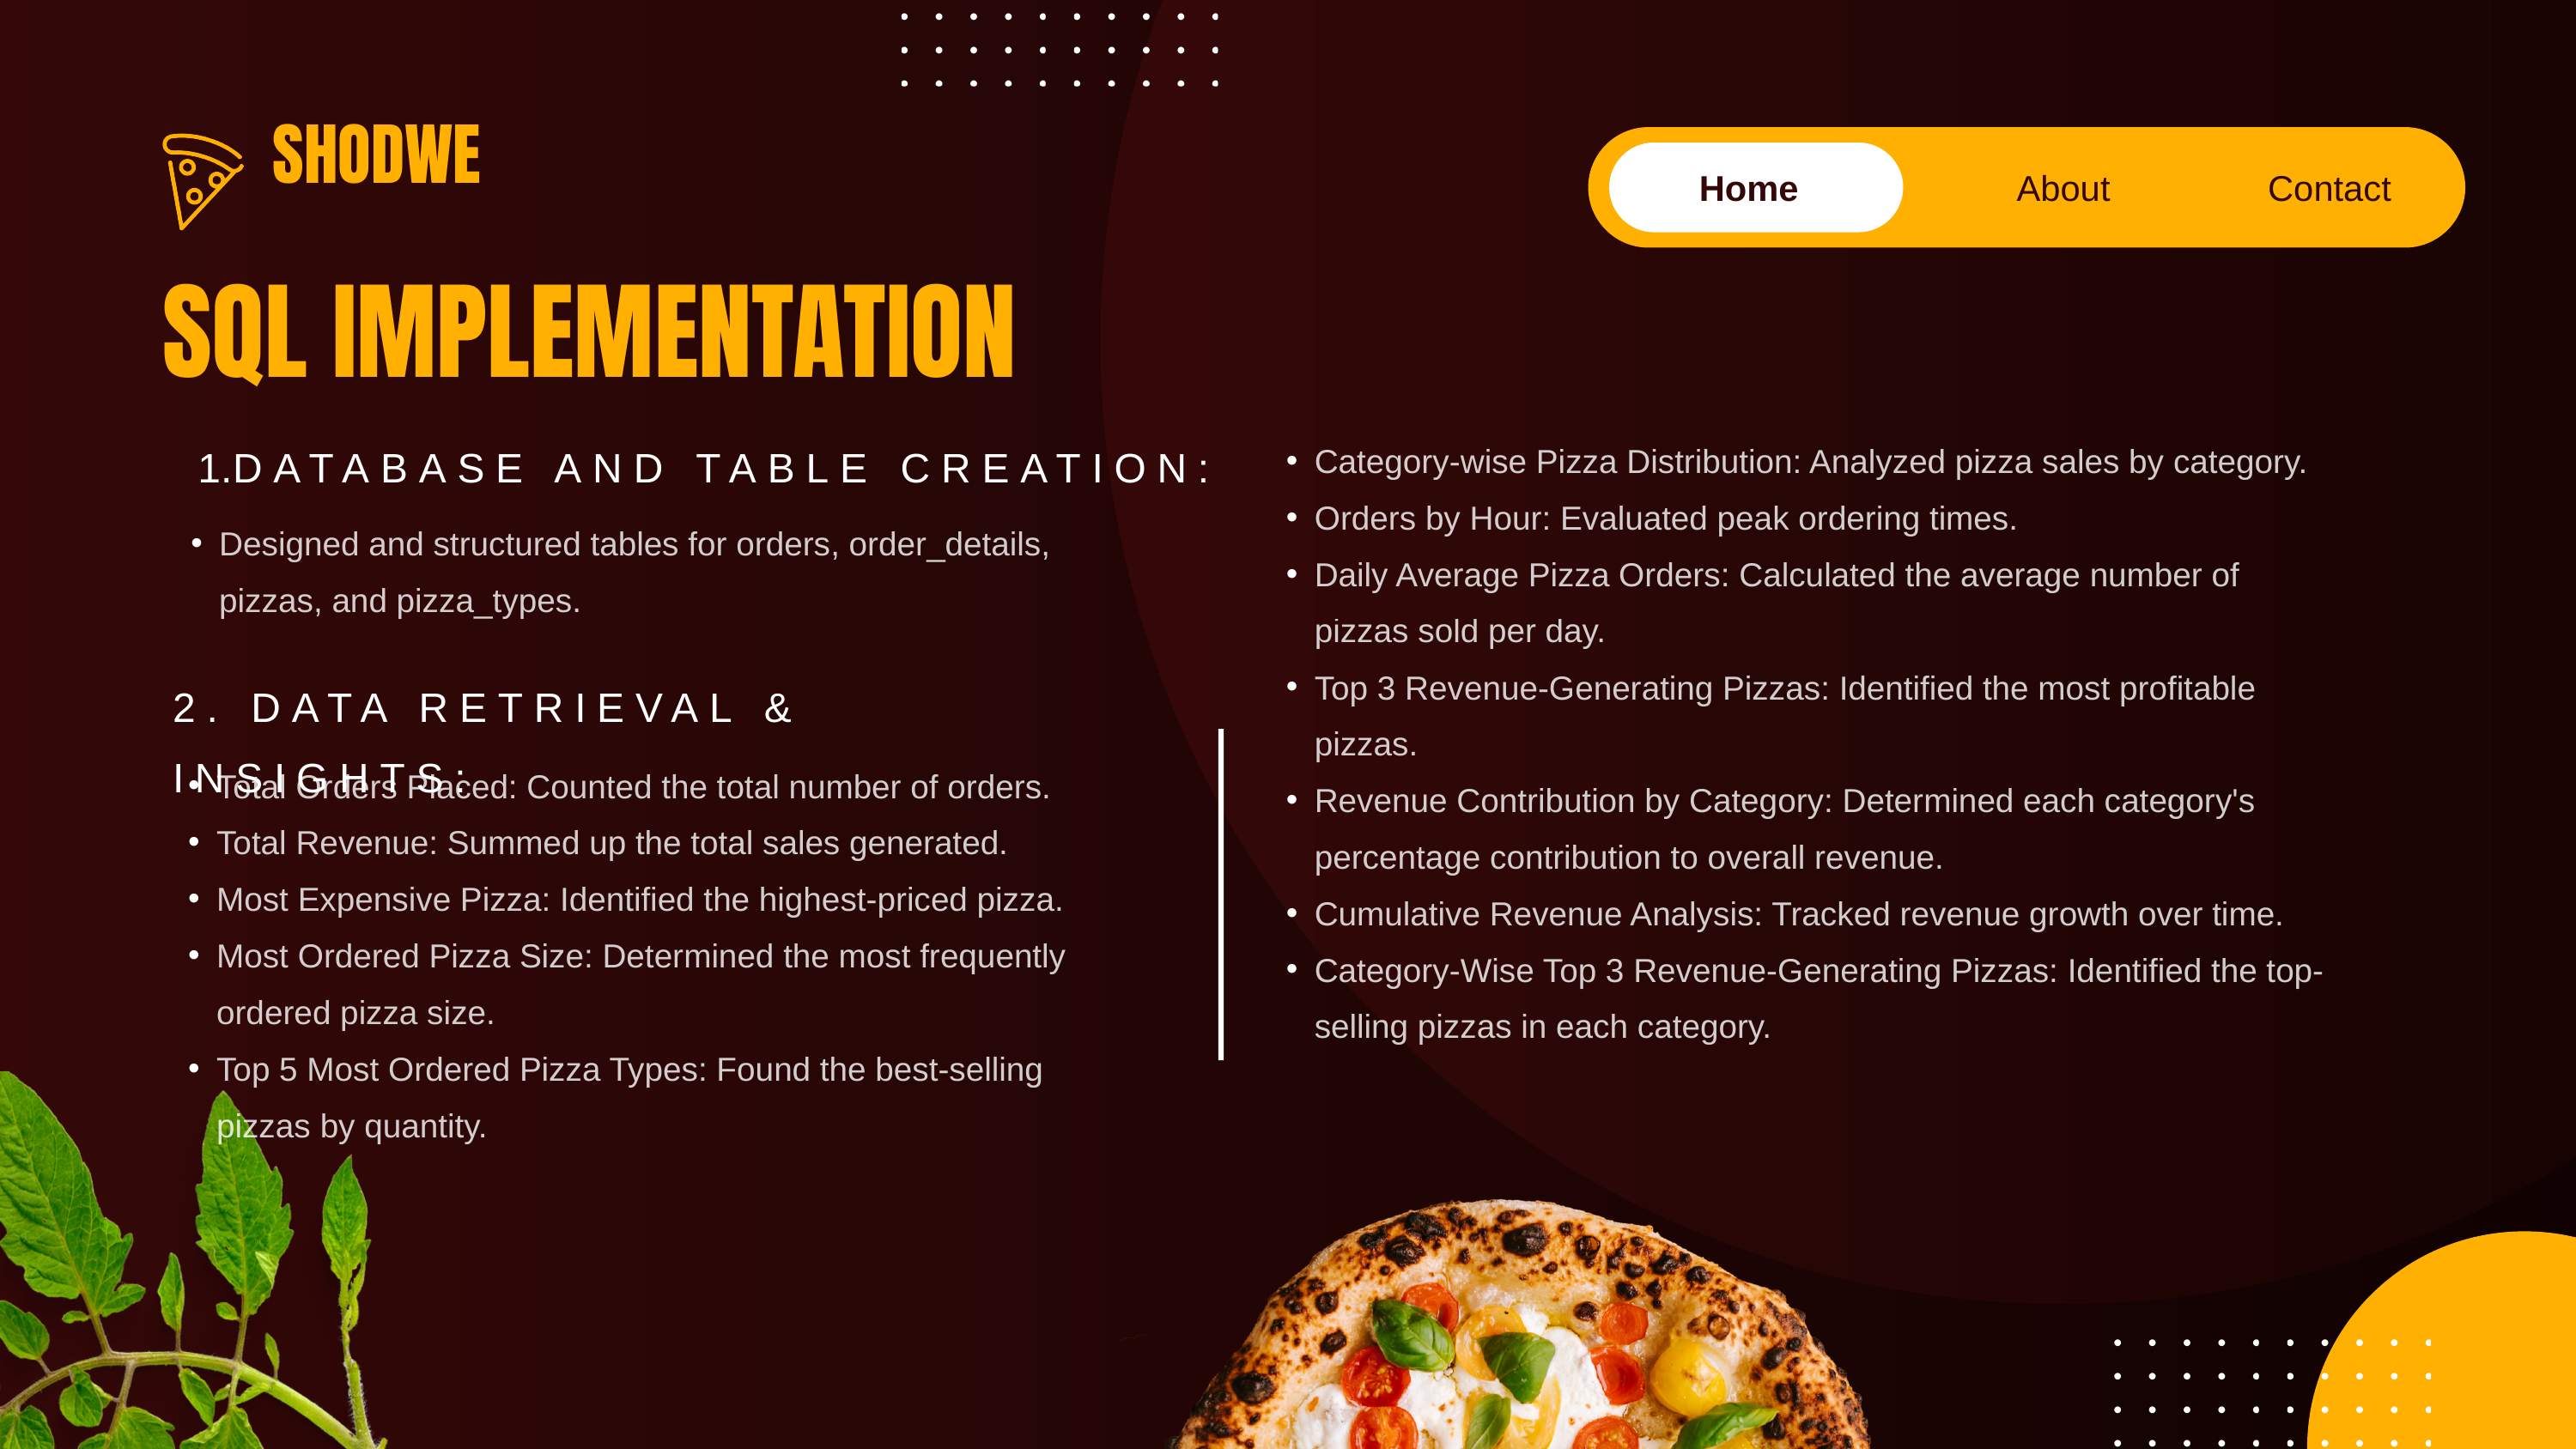

SHODWE

Home
About
Contact
SQL IMPLEMENTATION
DATABASE AND TABLE CREATION:
Category-wise Pizza Distribution: Analyzed pizza sales by category.
Orders by Hour: Evaluated peak ordering times.
Daily Average Pizza Orders: Calculated the average number of pizzas sold per day.
Top 3 Revenue-Generating Pizzas: Identified the most profitable pizzas.
Revenue Contribution by Category: Determined each category's percentage contribution to overall revenue.
Cumulative Revenue Analysis: Tracked revenue growth over time.
Category-Wise Top 3 Revenue-Generating Pizzas: Identified the top-selling pizzas in each category.

Designed and structured tables for orders, order_details, pizzas, and pizza_types.

2. DATA RETRIEVAL & INSIGHTS:

Total Orders Placed: Counted the total number of orders.
Total Revenue: Summed up the total sales generated.
Most Expensive Pizza: Identified the highest-priced pizza.
Most Ordered Pizza Size: Determined the most frequently ordered pizza size.
Top 5 Most Ordered Pizza Types: Found the best-selling pizzas by quantity.